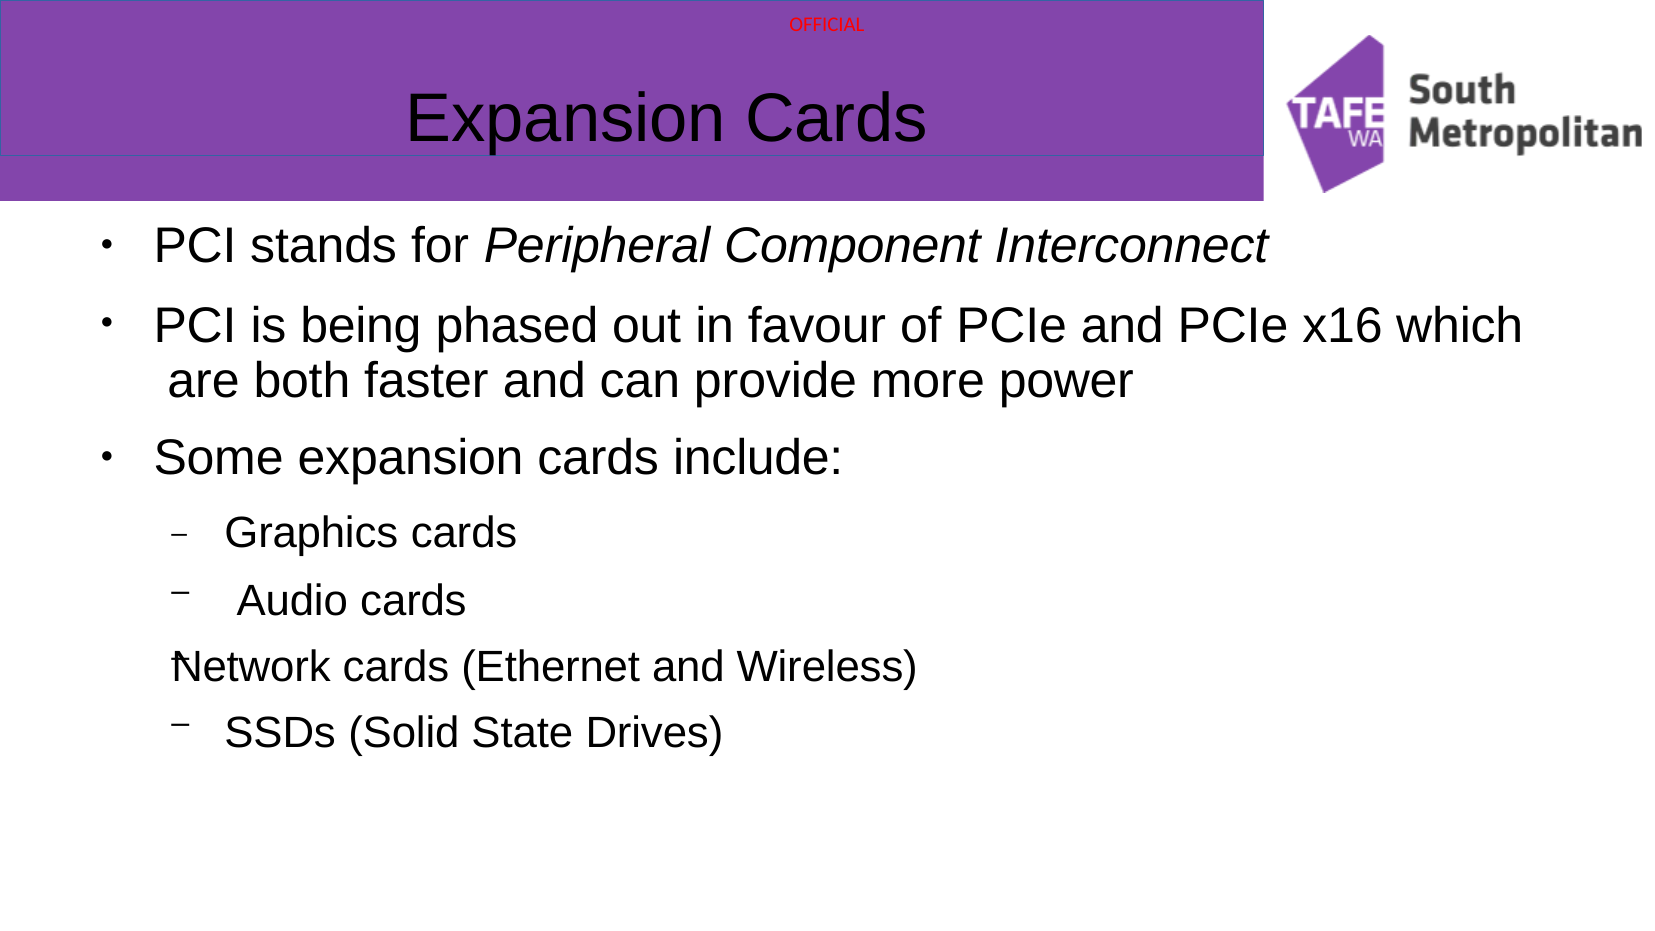

# Expansion Cards
PCI stands for Peripheral Component Interconnect
PCI is being phased out in favour of PCIe and PCIe x16 which  are both faster and can provide more power
Some expansion cards include:
●
●
●
–	Graphics cards  Audio cards
Network cards (Ethernet and Wireless)  SSDs (Solid State Drives)
–
–
–